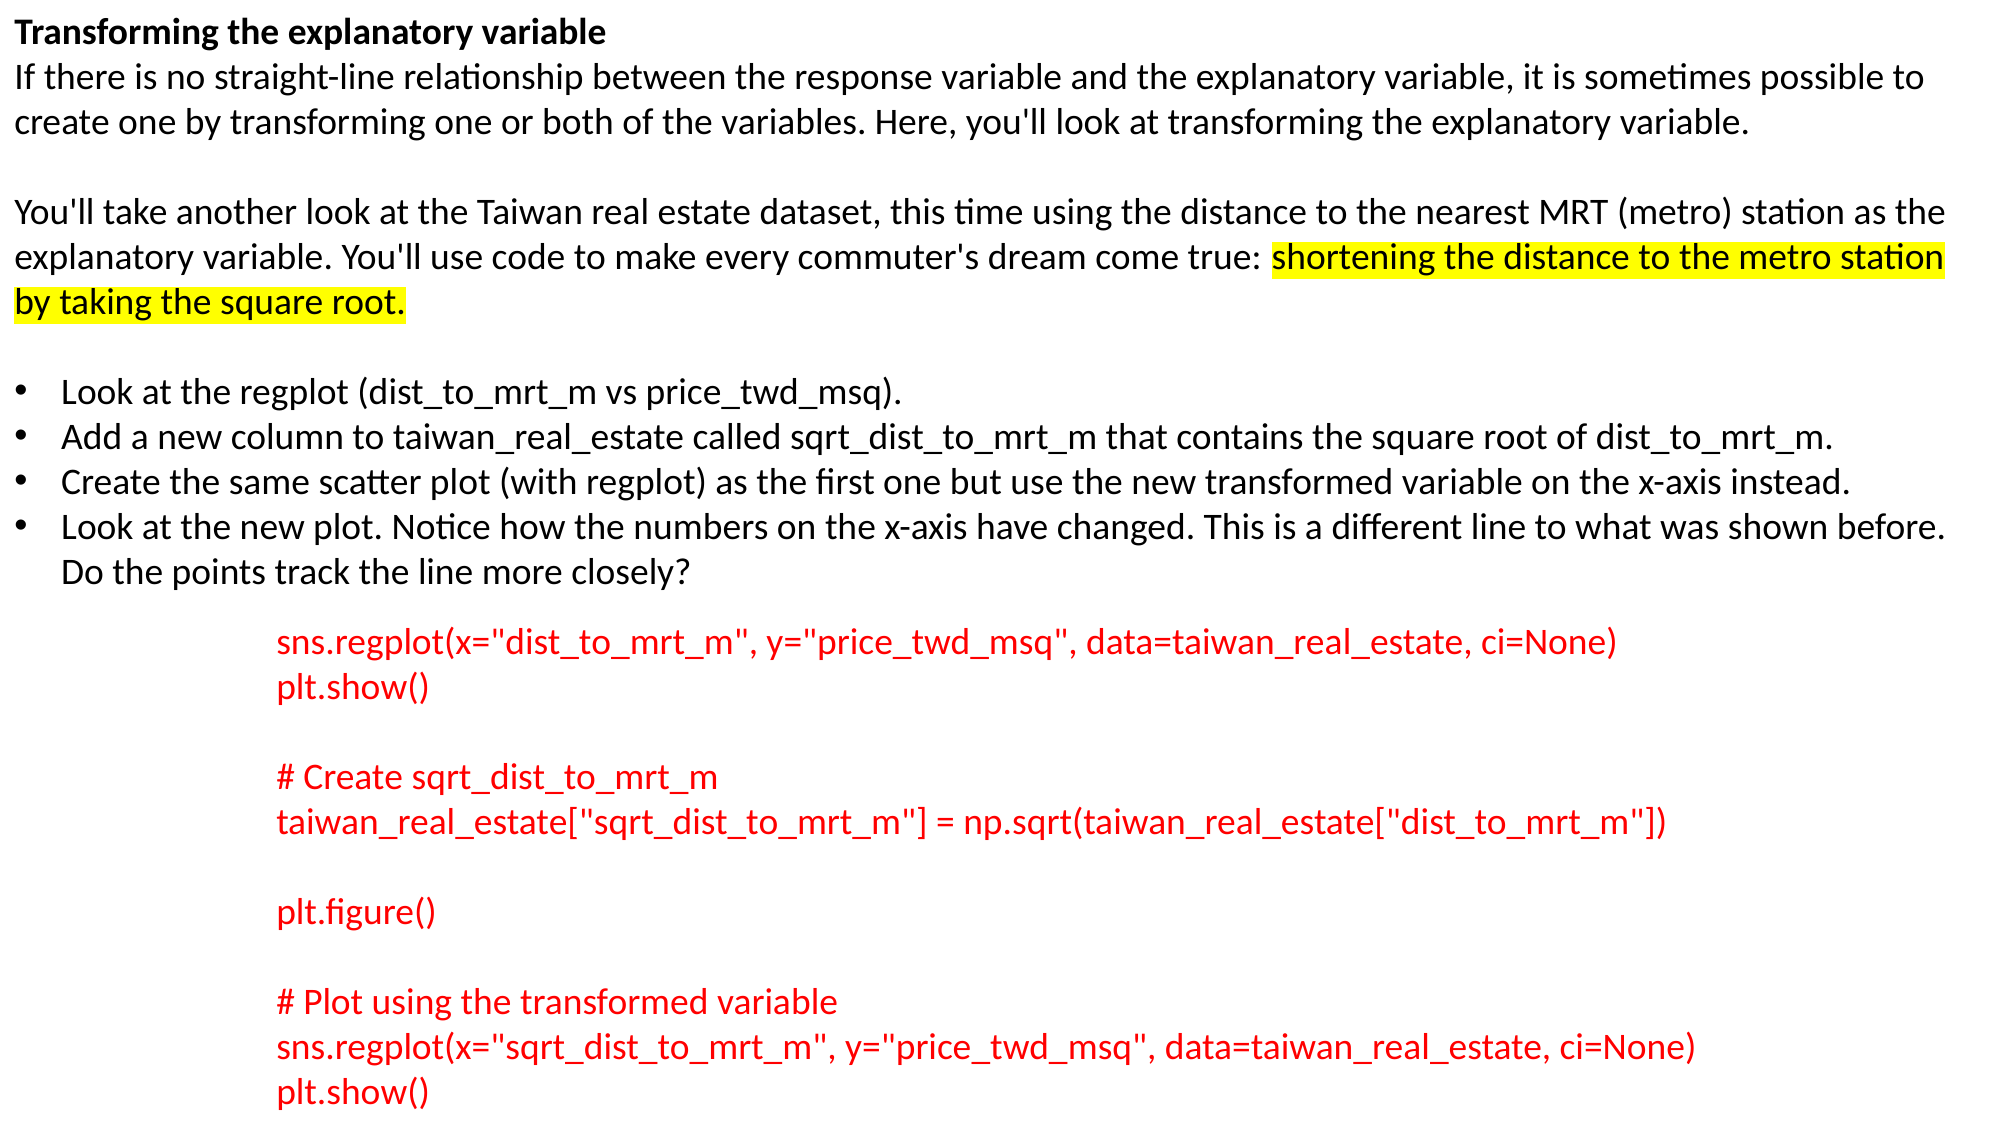

Transforming the explanatory variable
If there is no straight-line relationship between the response variable and the explanatory variable, it is sometimes possible to create one by transforming one or both of the variables. Here, you'll look at transforming the explanatory variable.

You'll take another look at the Taiwan real estate dataset, this time using the distance to the nearest MRT (metro) station as the explanatory variable. You'll use code to make every commuter's dream come true: shortening the distance to the metro station by taking the square root.

Look at the regplot (dist_to_mrt_m vs price_twd_msq).
Add a new column to taiwan_real_estate called sqrt_dist_to_mrt_m that contains the square root of dist_to_mrt_m.
Create the same scatter plot (with regplot) as the first one but use the new transformed variable on the x-axis instead.
Look at the new plot. Notice how the numbers on the x-axis have changed. This is a different line to what was shown before. Do the points track the line more closely?
sns.regplot(x="dist_to_mrt_m", y="price_twd_msq", data=taiwan_real_estate, ci=None)
plt.show()

# Create sqrt_dist_to_mrt_m
taiwan_real_estate["sqrt_dist_to_mrt_m"] = np.sqrt(taiwan_real_estate["dist_to_mrt_m"])

plt.figure()

# Plot using the transformed variable
sns.regplot(x="sqrt_dist_to_mrt_m", y="price_twd_msq", data=taiwan_real_estate, ci=None)
plt.show()